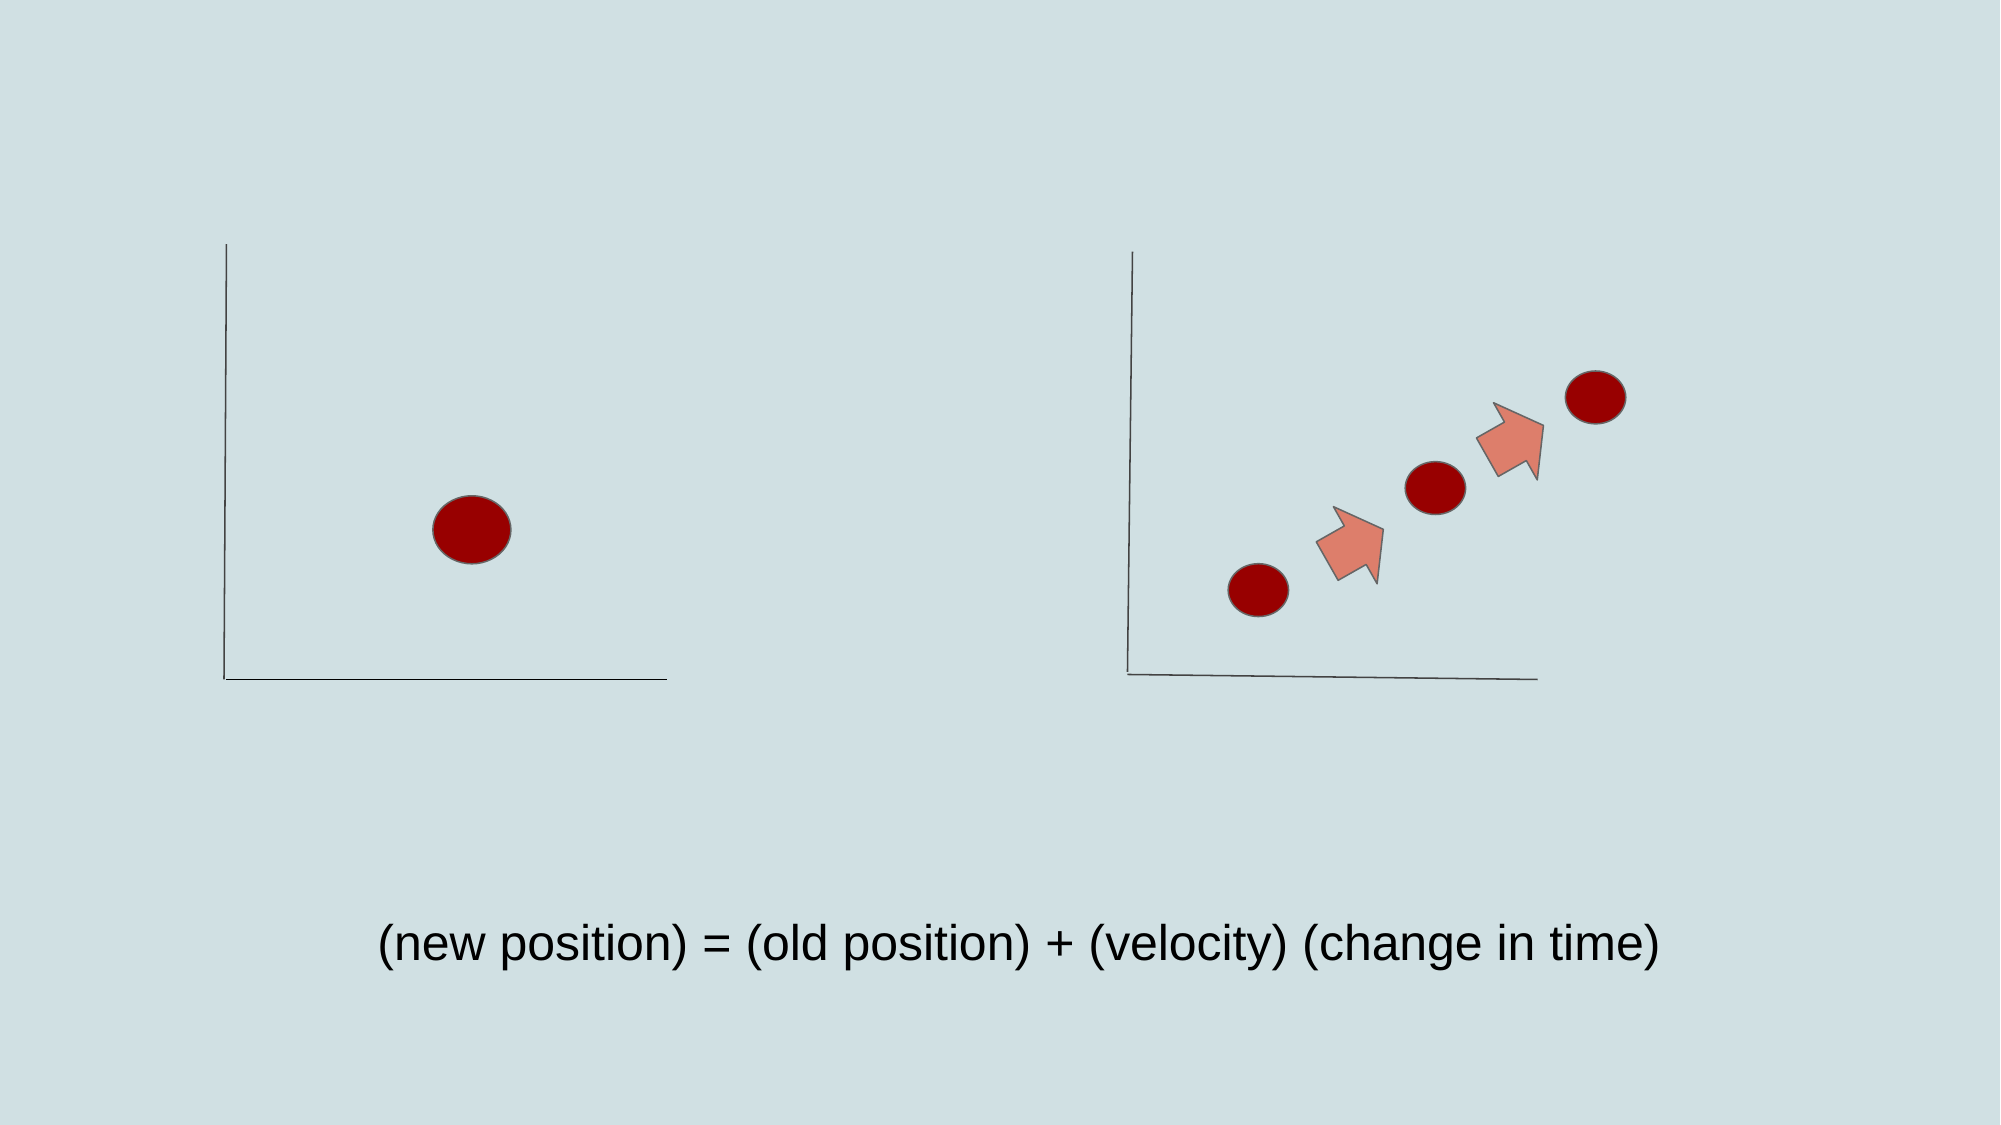

(new position) = (old position) + (velocity) (change in time)